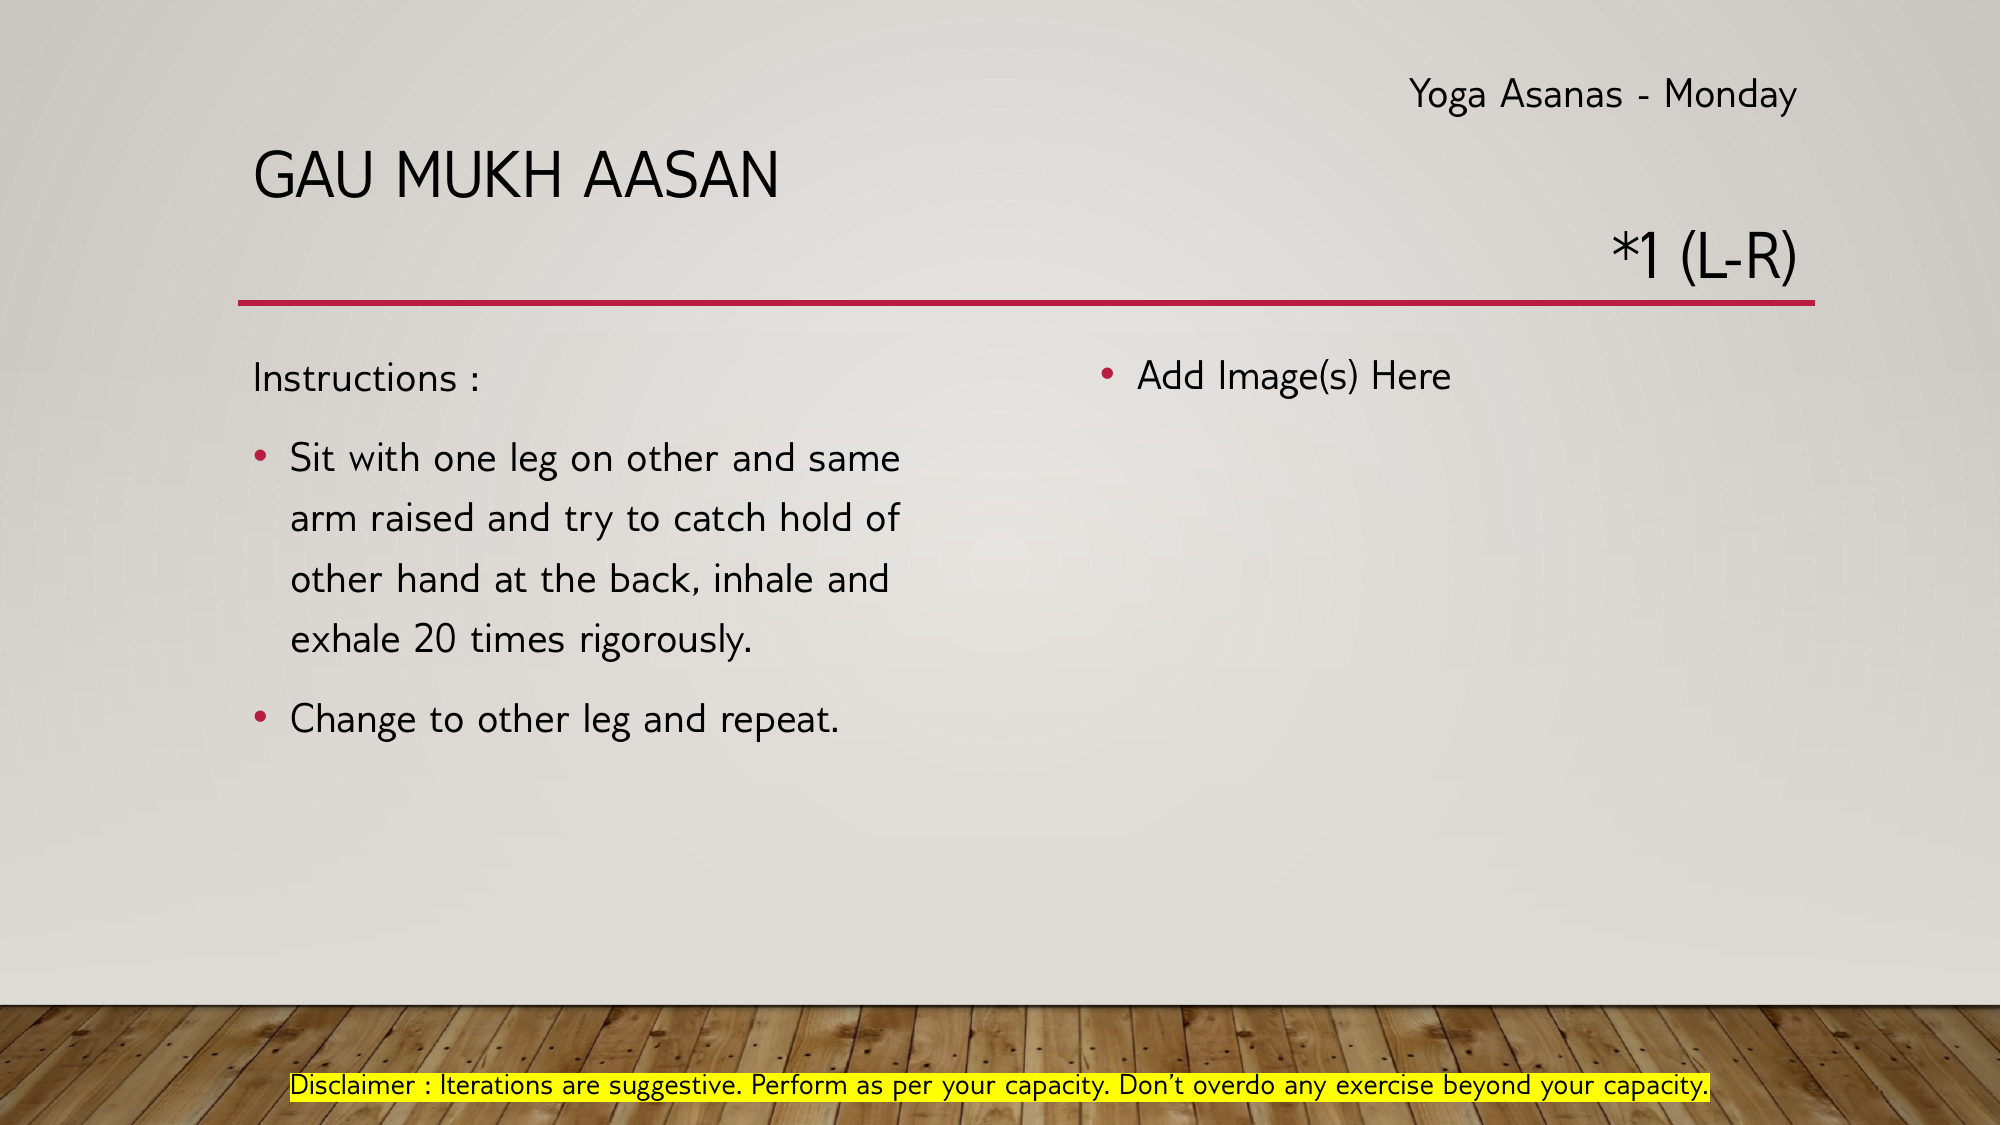

Yoga Asanas - Monday
# Gau mukh aasan
*1 (L-R)
Add Image(s) Here

Instructions :
Sit with one leg on other and same arm raised and try to catch hold of other hand at the back, inhale and exhale 20 times rigorously.
Change to other leg and repeat.

Disclaimer : Iterations are suggestive. Perform as per your capacity. Don’t overdo any exercise beyond your capacity.